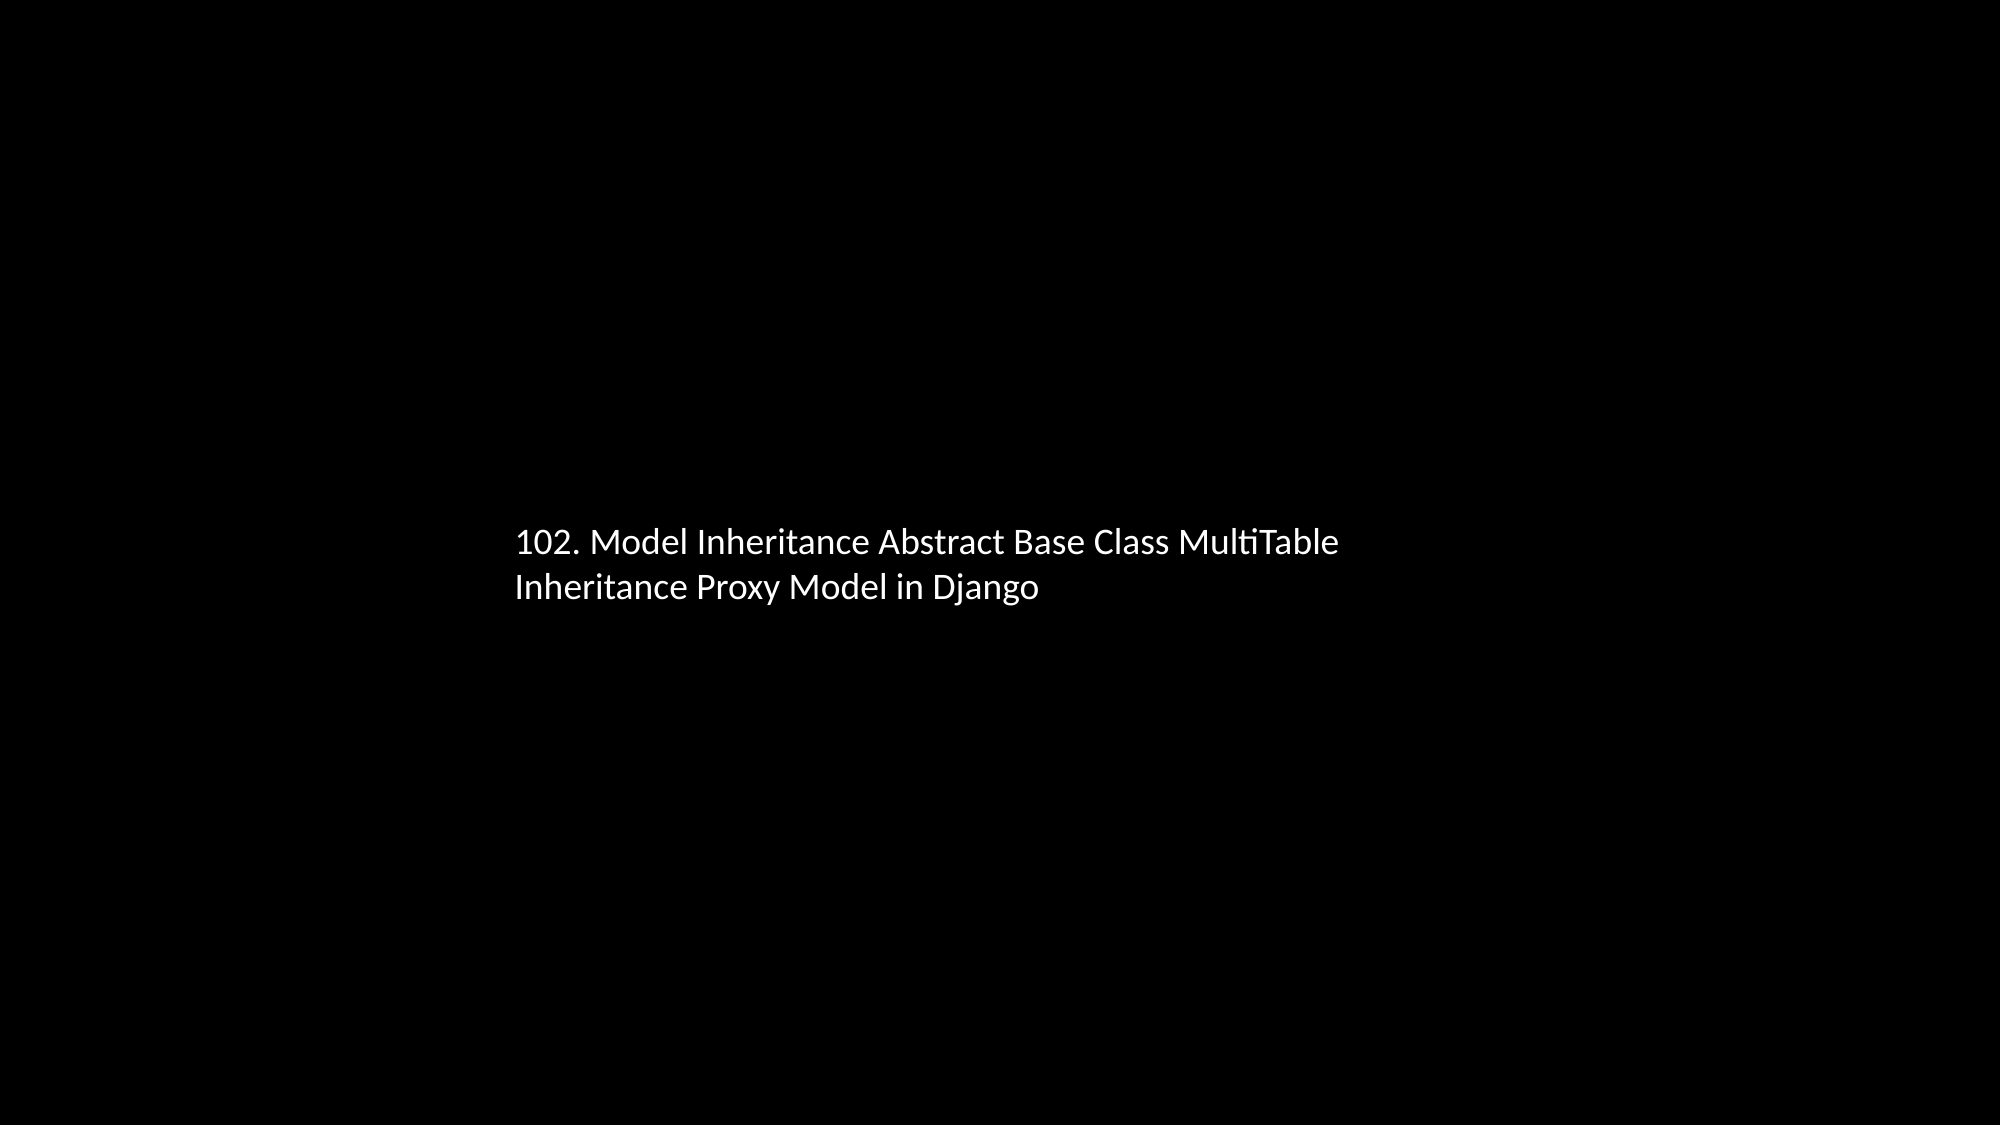

102. Model Inheritance Abstract Base Class MultiTable Inheritance Proxy Model in Django